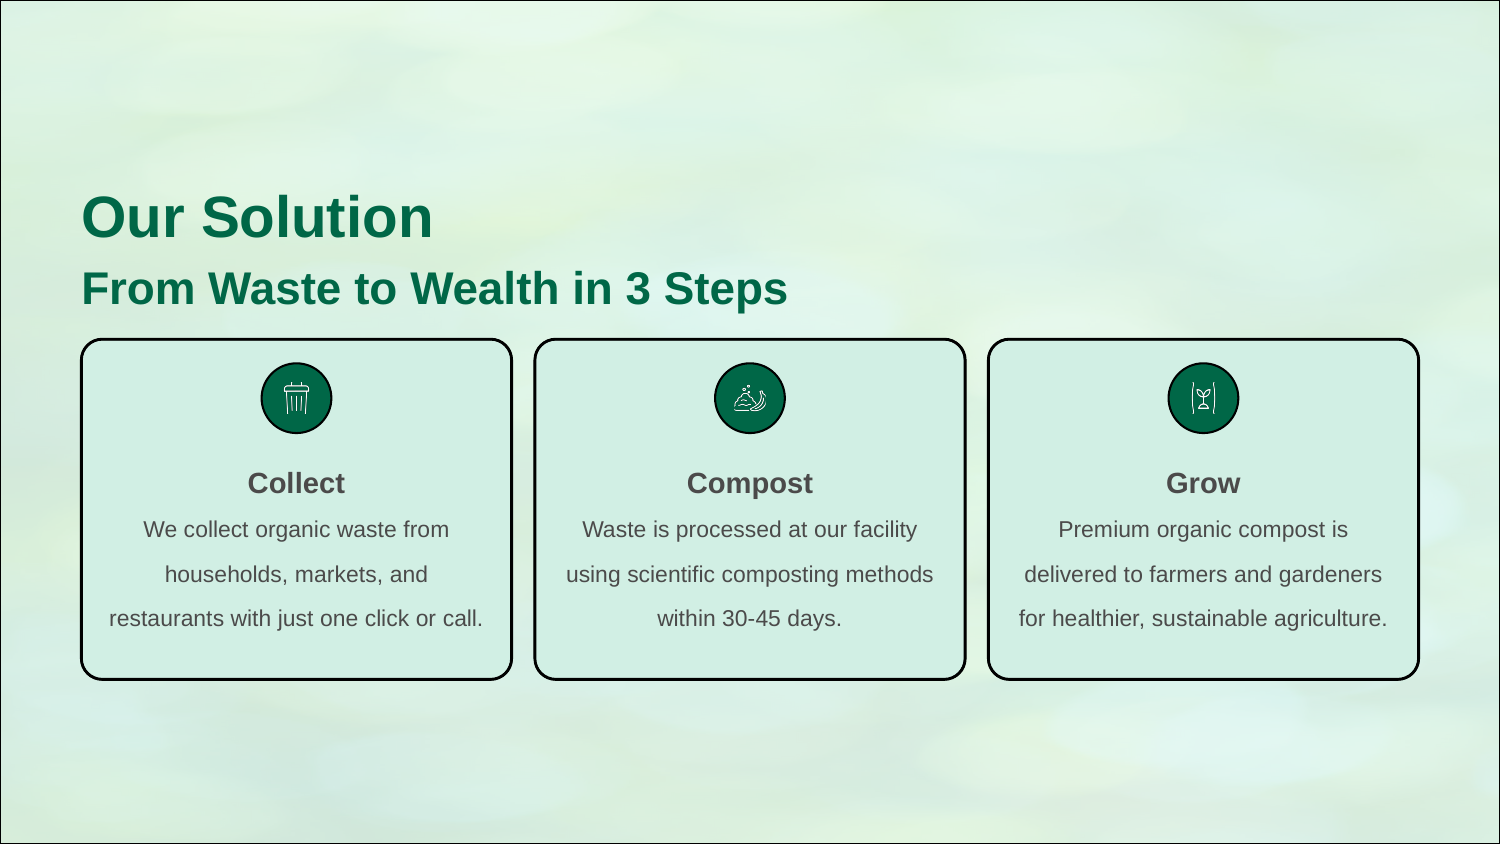

Our Solution
From Waste to Wealth in 3 Steps

Collect
Compost
Grow
We collect organic waste from households, markets, and restaurants with just one click or call.
Waste is processed at our facility using scientific composting methods within 30-45 days.
Premium organic compost is delivered to farmers and gardeners for healthier, sustainable agriculture.